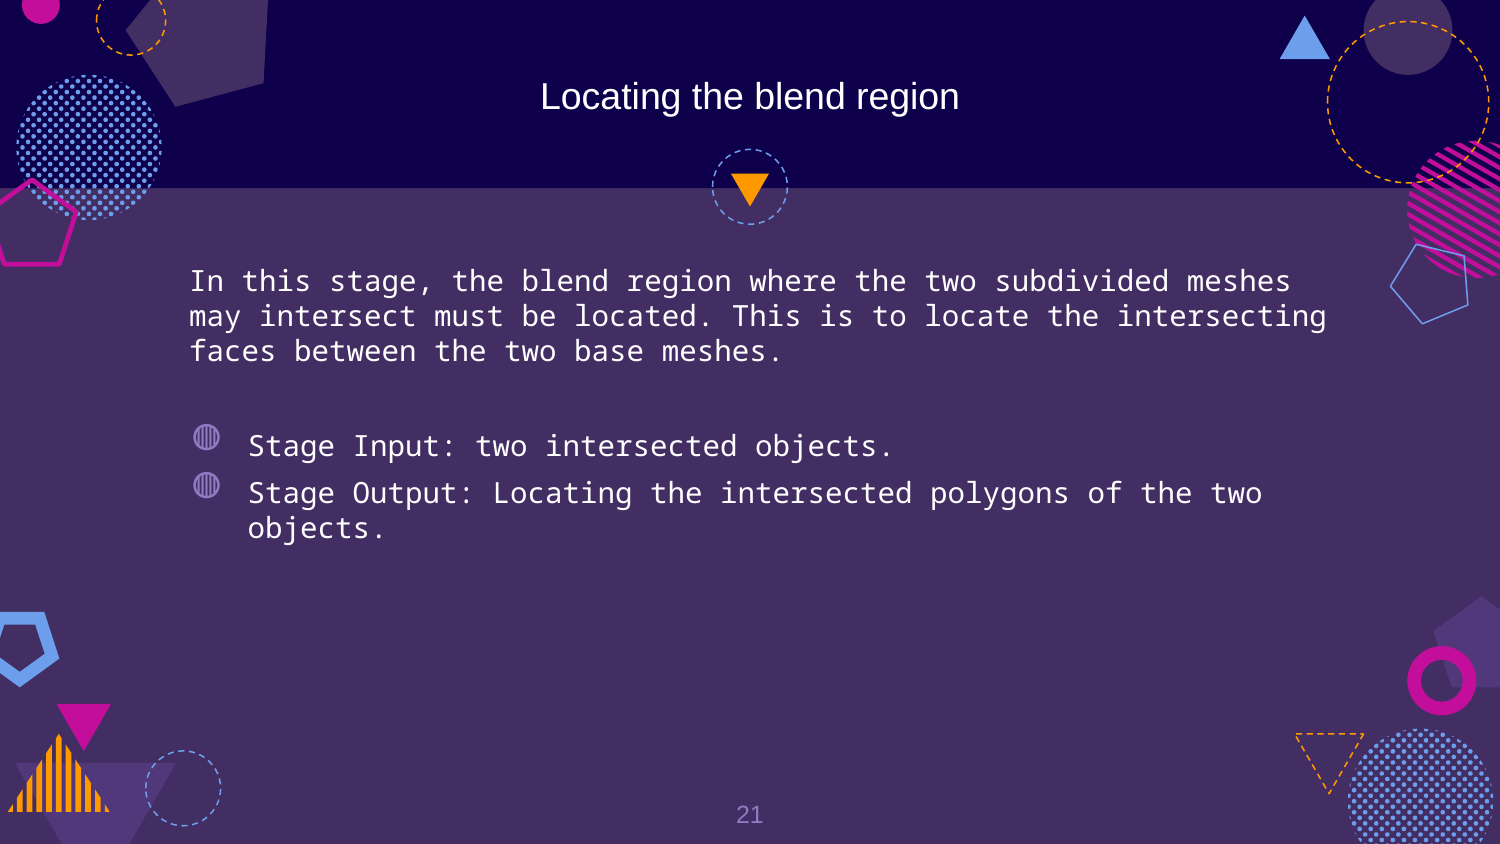

# Locating the blend region
In this stage, the blend region where the two subdivided meshes may intersect must be located. This is to locate the intersecting faces between the two base meshes.

Stage Input: two intersected objects.
Stage Output: Locating the intersected polygons of the two objects.
21